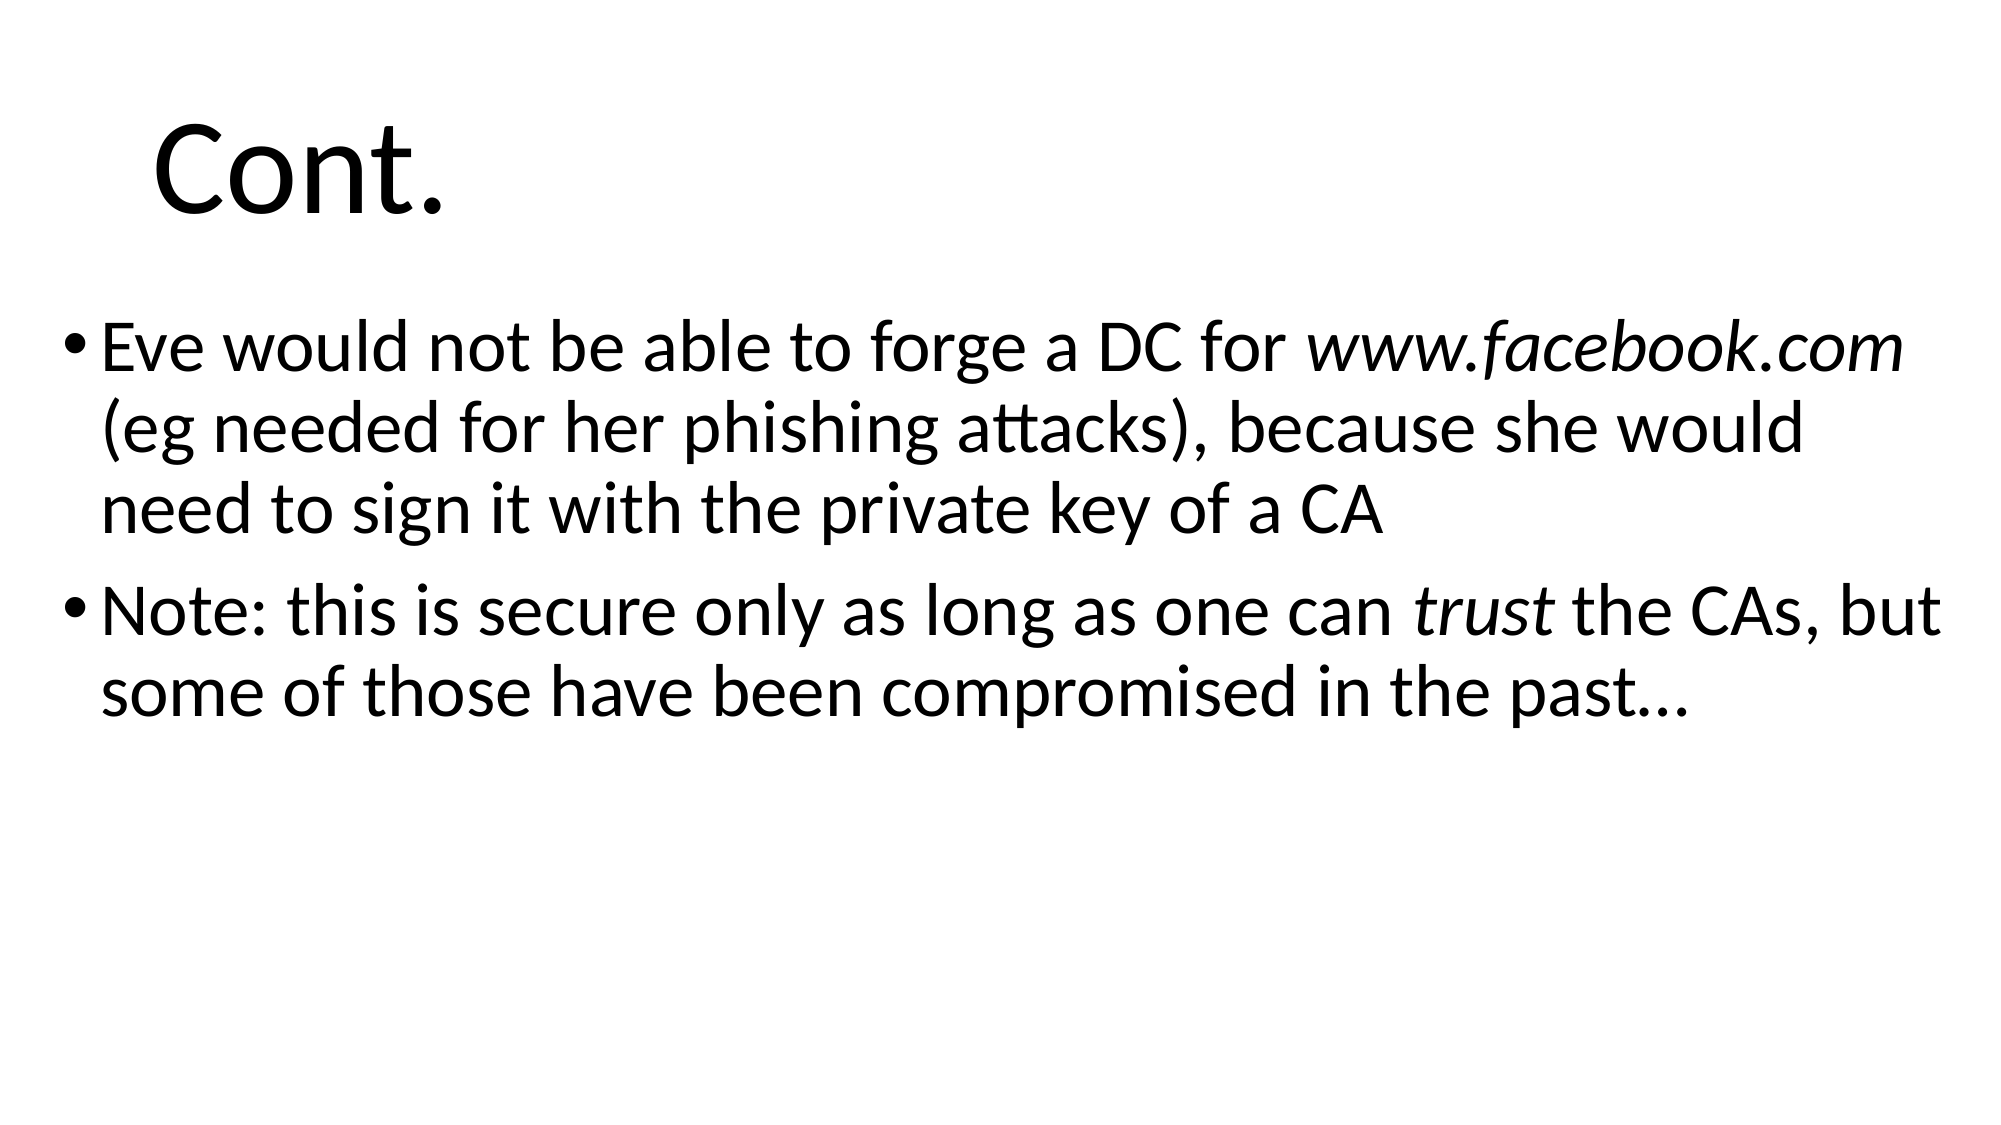

# Cont.
Eve would not be able to forge a DC for www.facebook.com (eg needed for her phishing attacks), because she would need to sign it with the private key of a CA
Note: this is secure only as long as one can trust the CAs, but some of those have been compromised in the past…